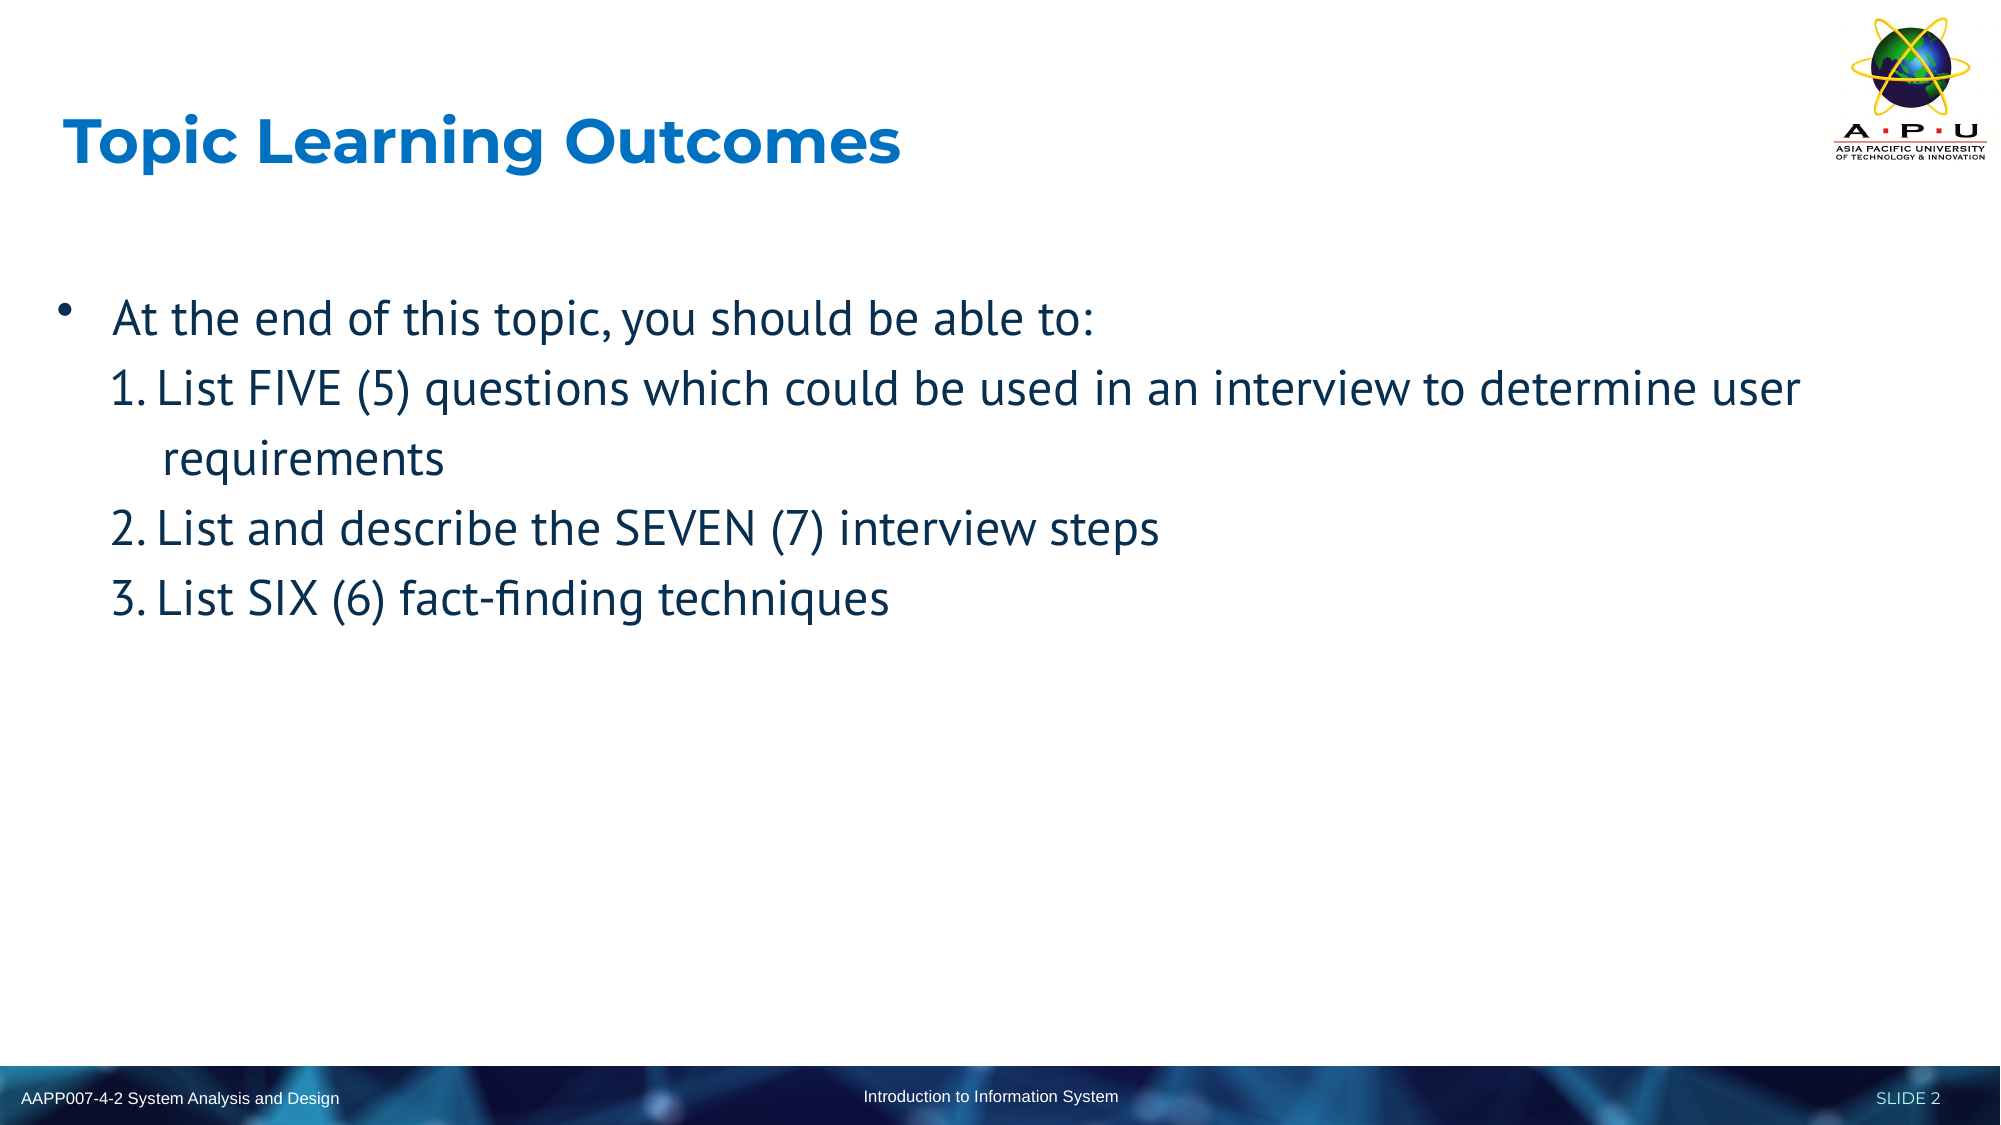

# Topic Learning Outcomes
At the end of this topic, you should be able to:
    1. List FIVE (5) questions which could be used in an interview to determine user
        requirements
    2. List and describe the SEVEN (7) interview steps
    3. List SIX (6) fact-finding techniques